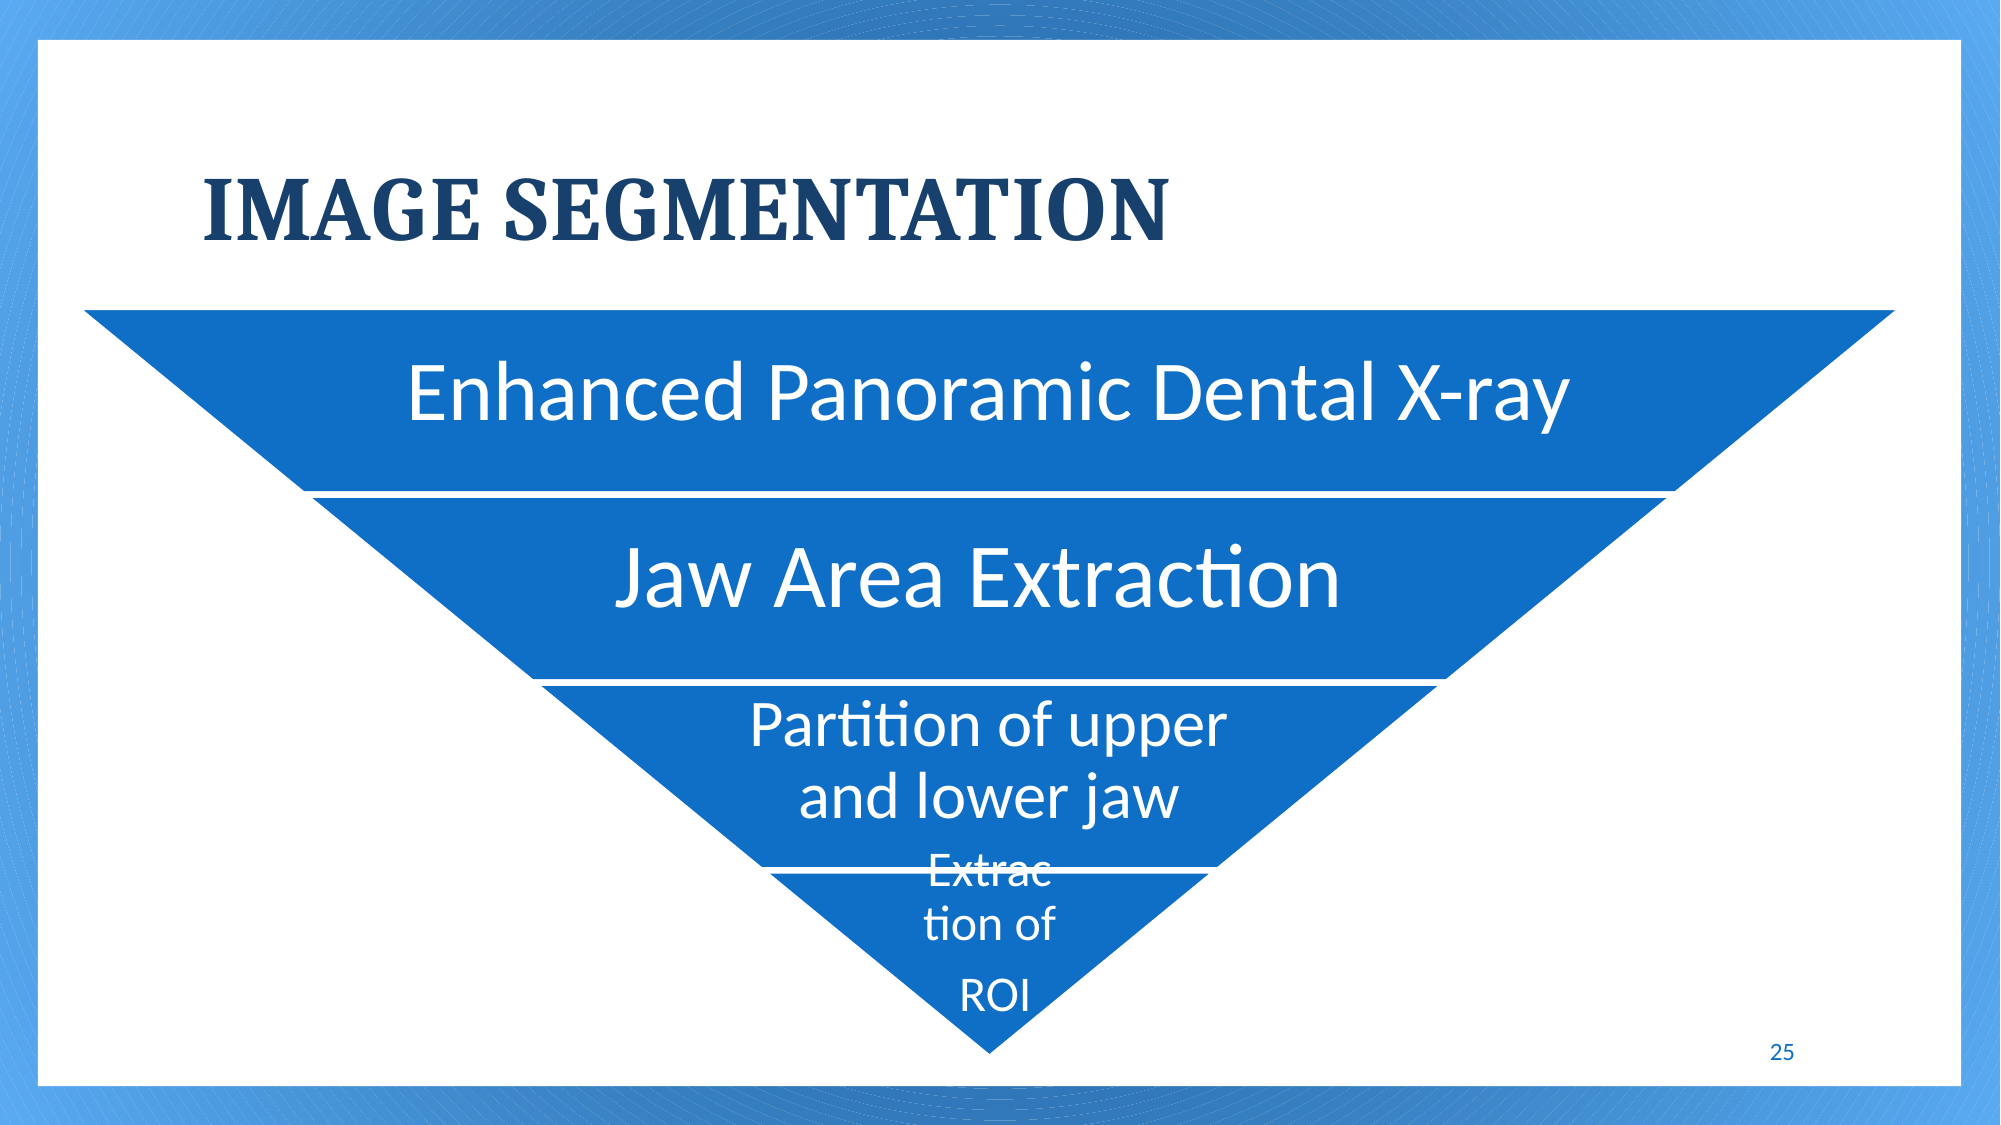

# IMAGE SEGMENTATION
Enhanced Panoramic Dental X-ray
Jaw Area Extraction
Partition of upper and lower jaw
Extraction of
 ROI
25